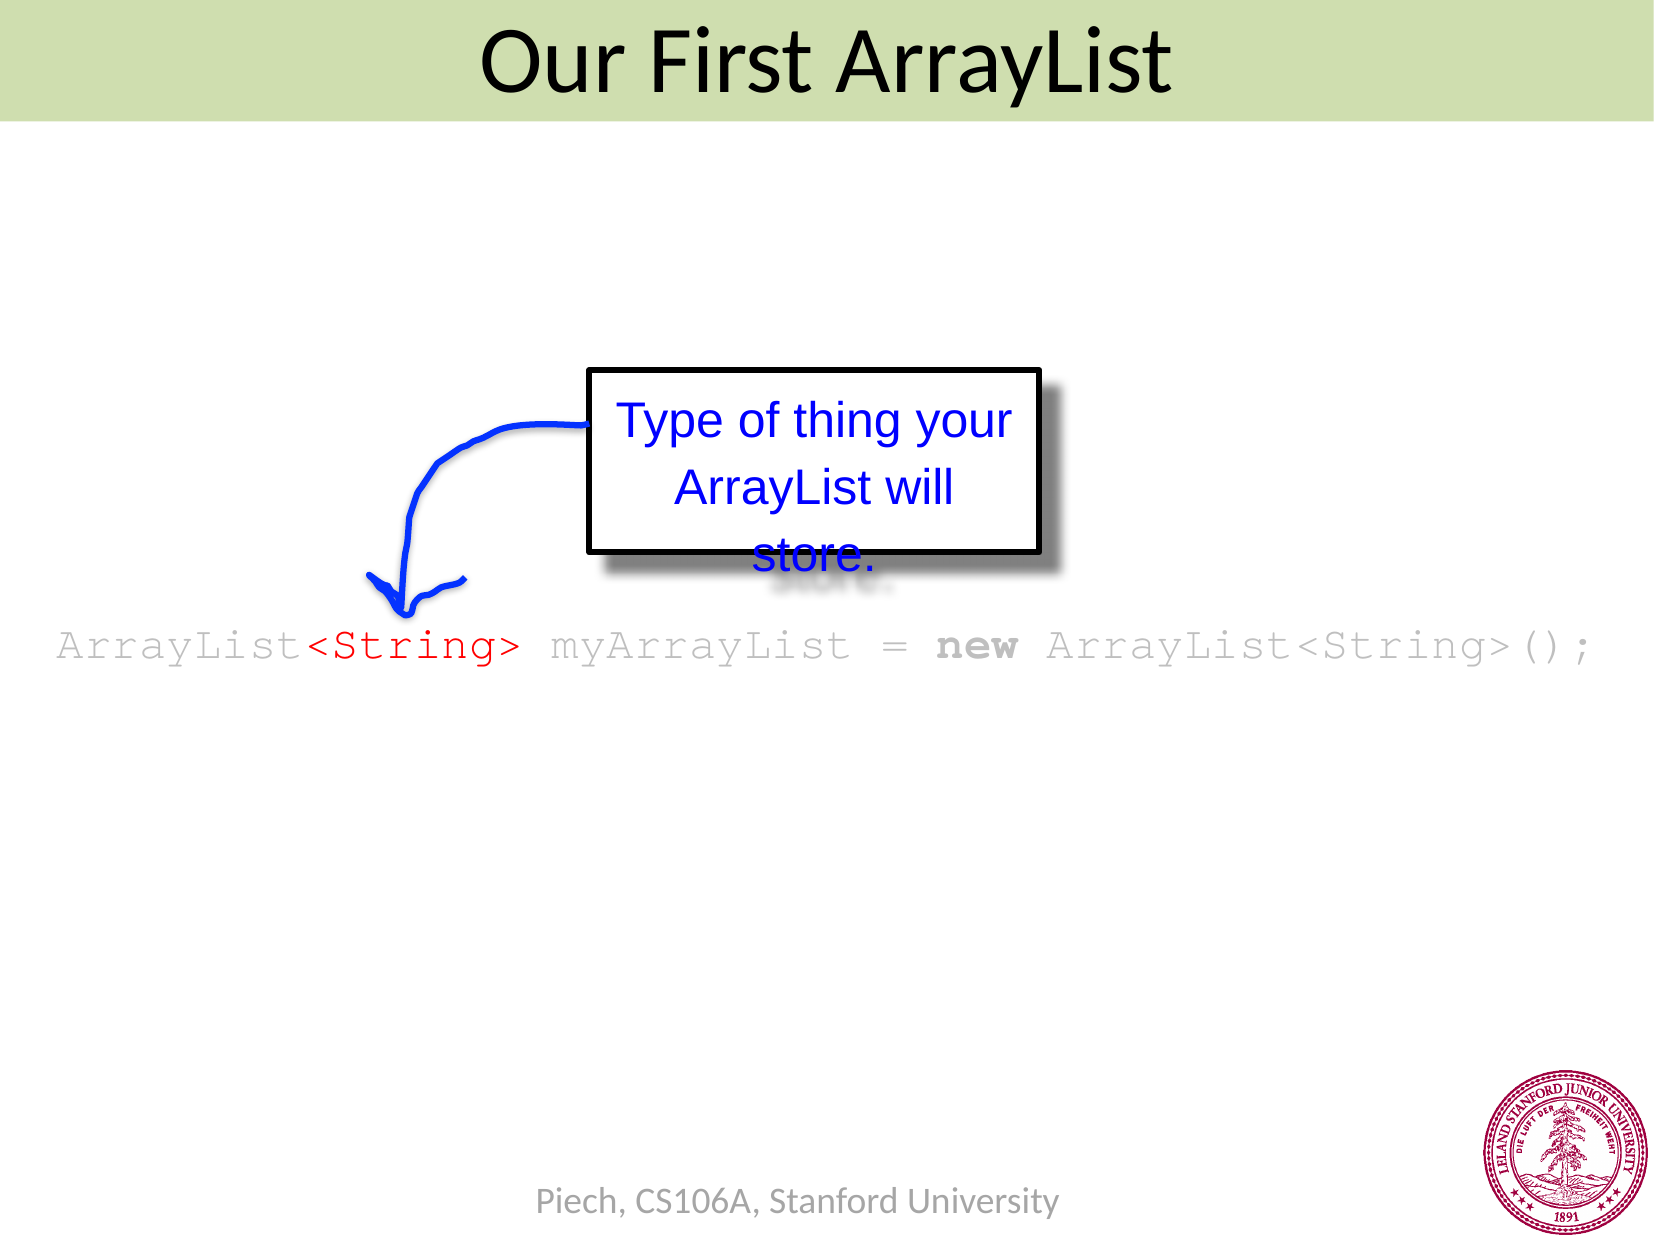

Our First ArrayList
Type of thing your ArrayList will store.

ArrayList<String> myArrayList = new ArrayList<String>();